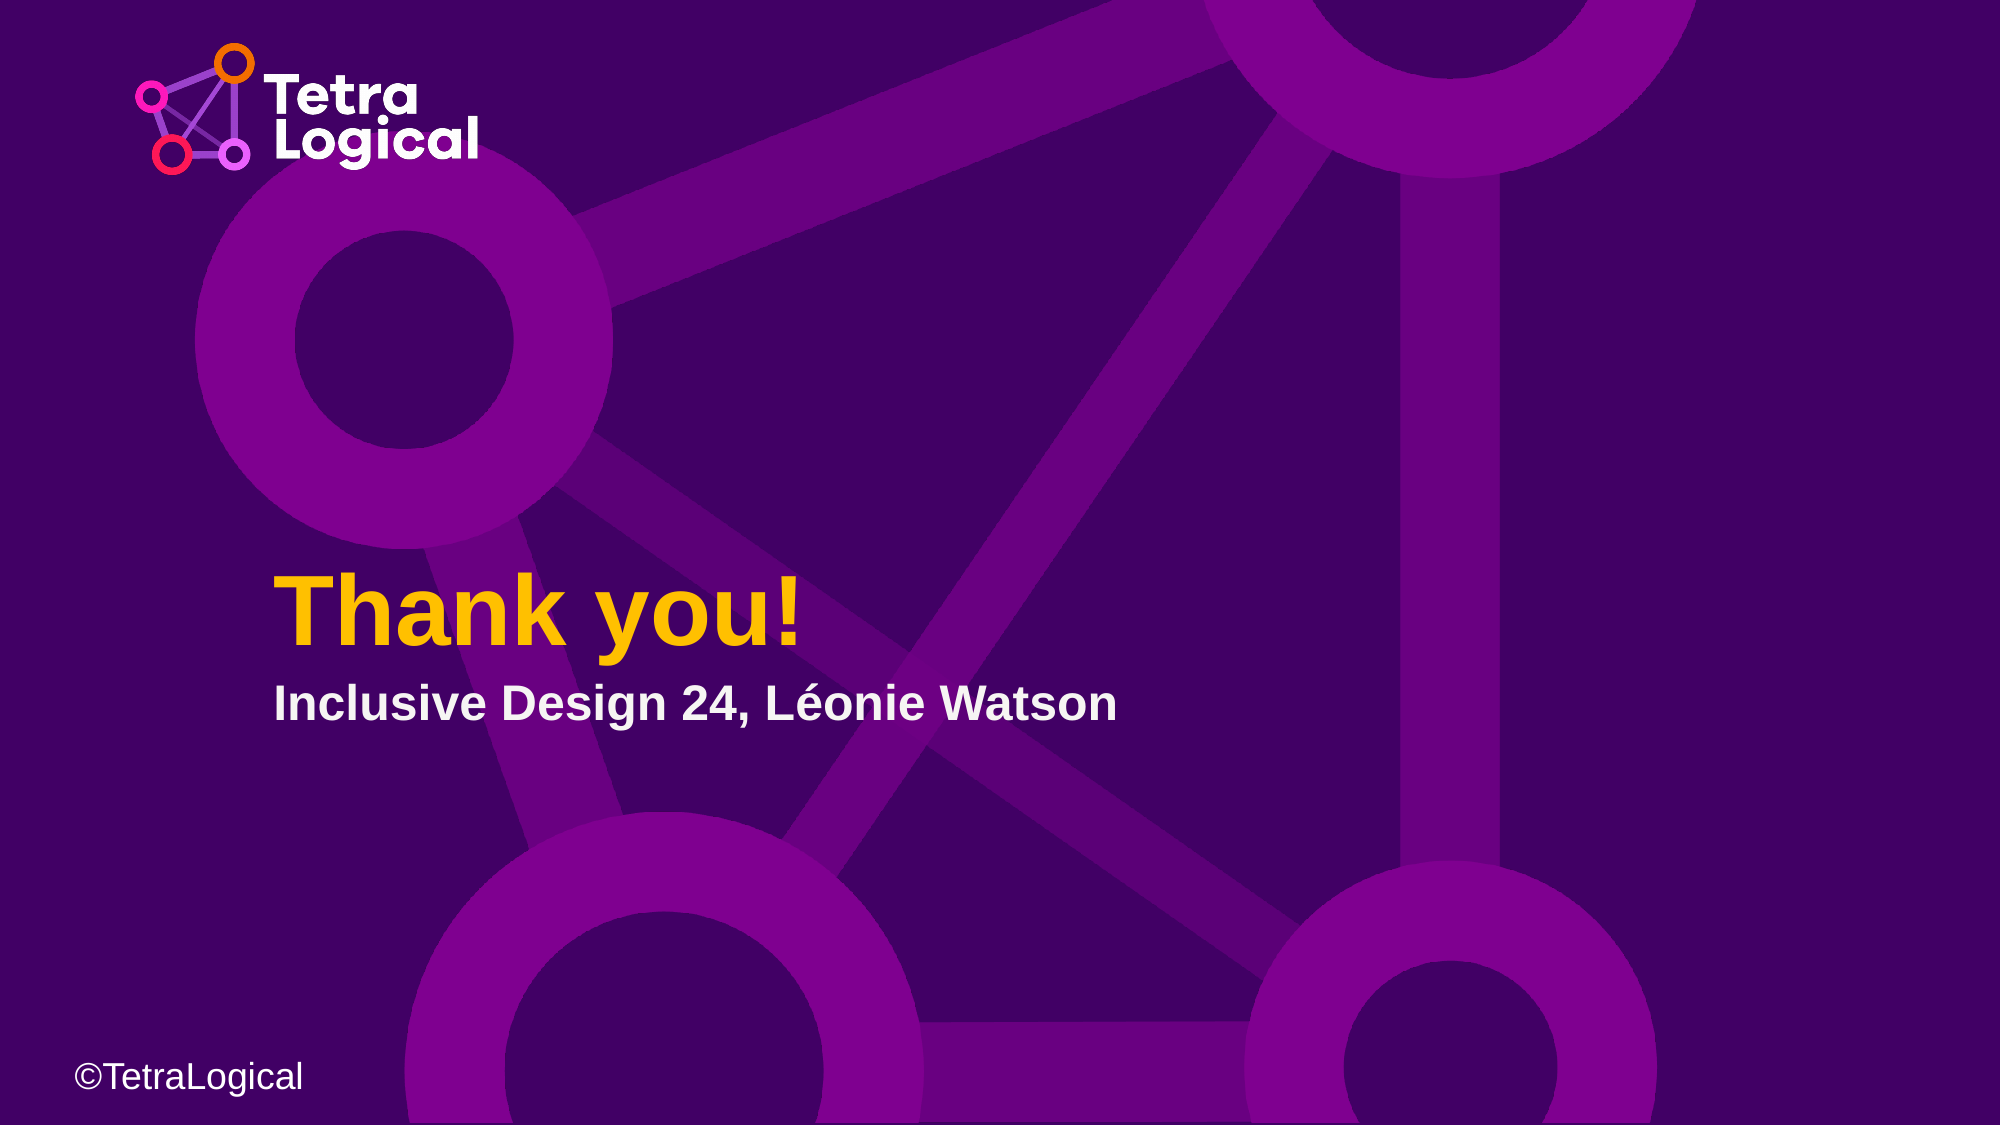

# Thank you!
Inclusive Design 24, Léonie Watson